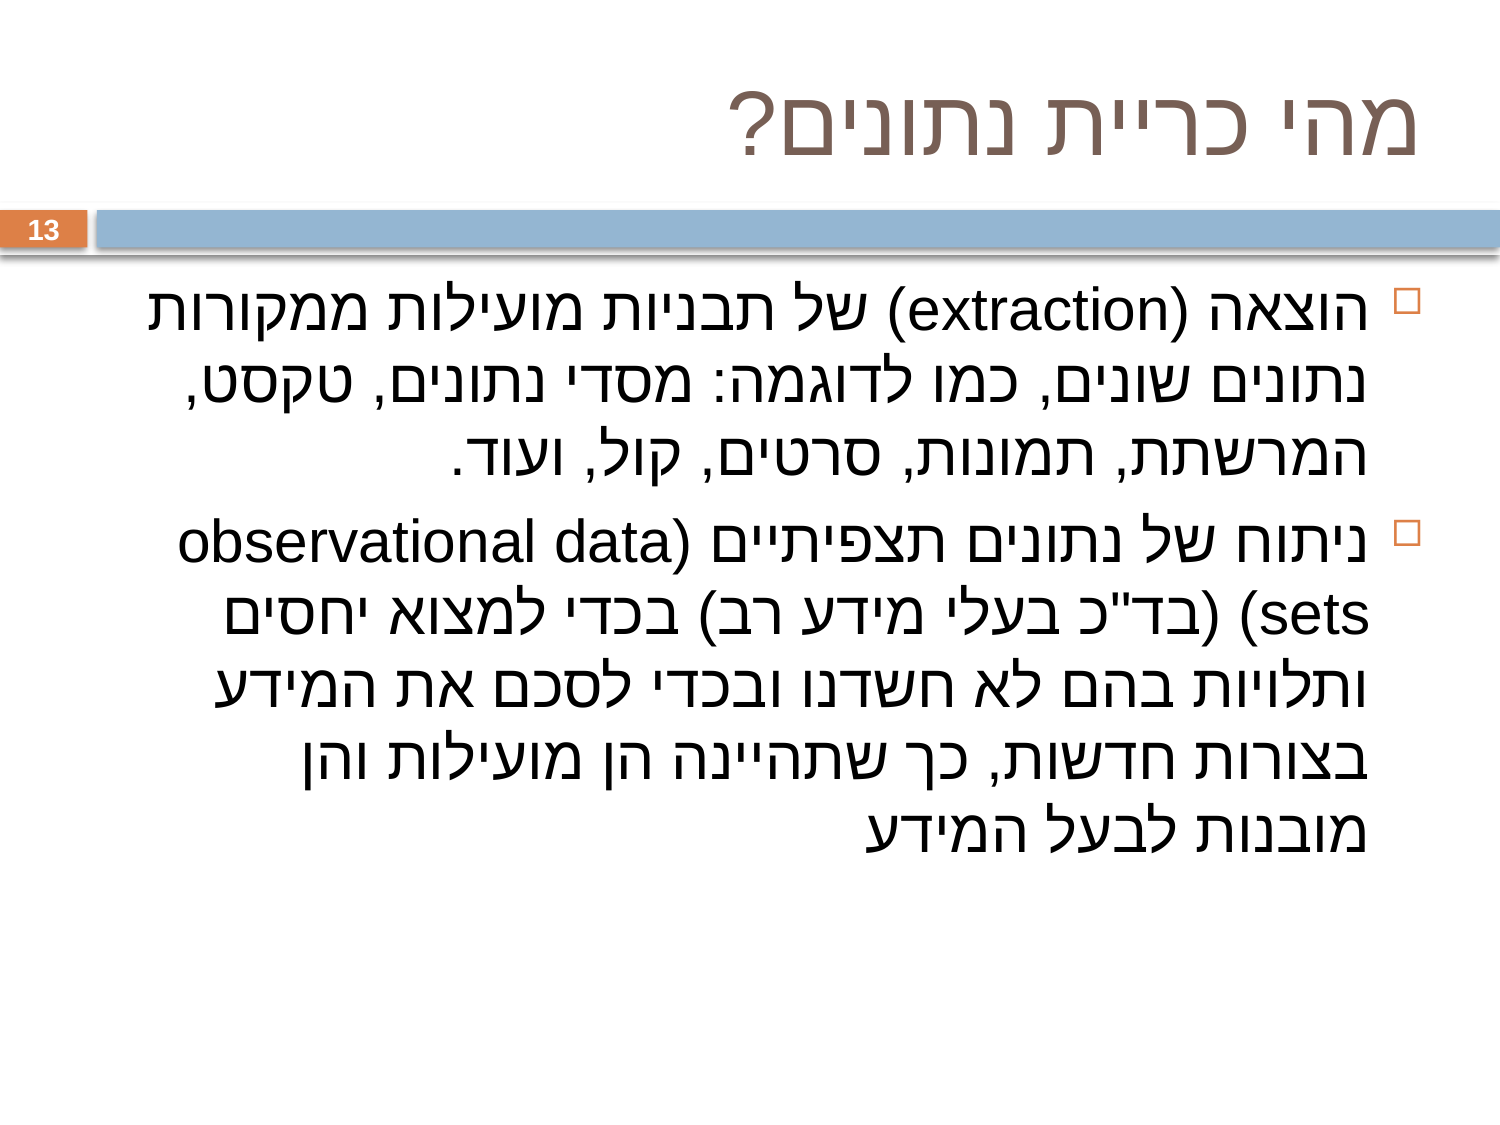

# מהי כריית נתונים?
13
הוצאה (extraction) של תבניות מועילות ממקורות נתונים שונים, כמו לדוגמה: מסדי נתונים, טקסט, המרשתת, תמונות, סרטים, קול, ועוד.
ניתוח של נתונים תצפיתיים (observational data sets) (בד"כ בעלי מידע רב) בכדי למצוא יחסים ותלויות בהם לא חשדנו ובכדי לסכם את המידע בצורות חדשות, כך שתהיינה הן מועילות והן מובנות לבעל המידע